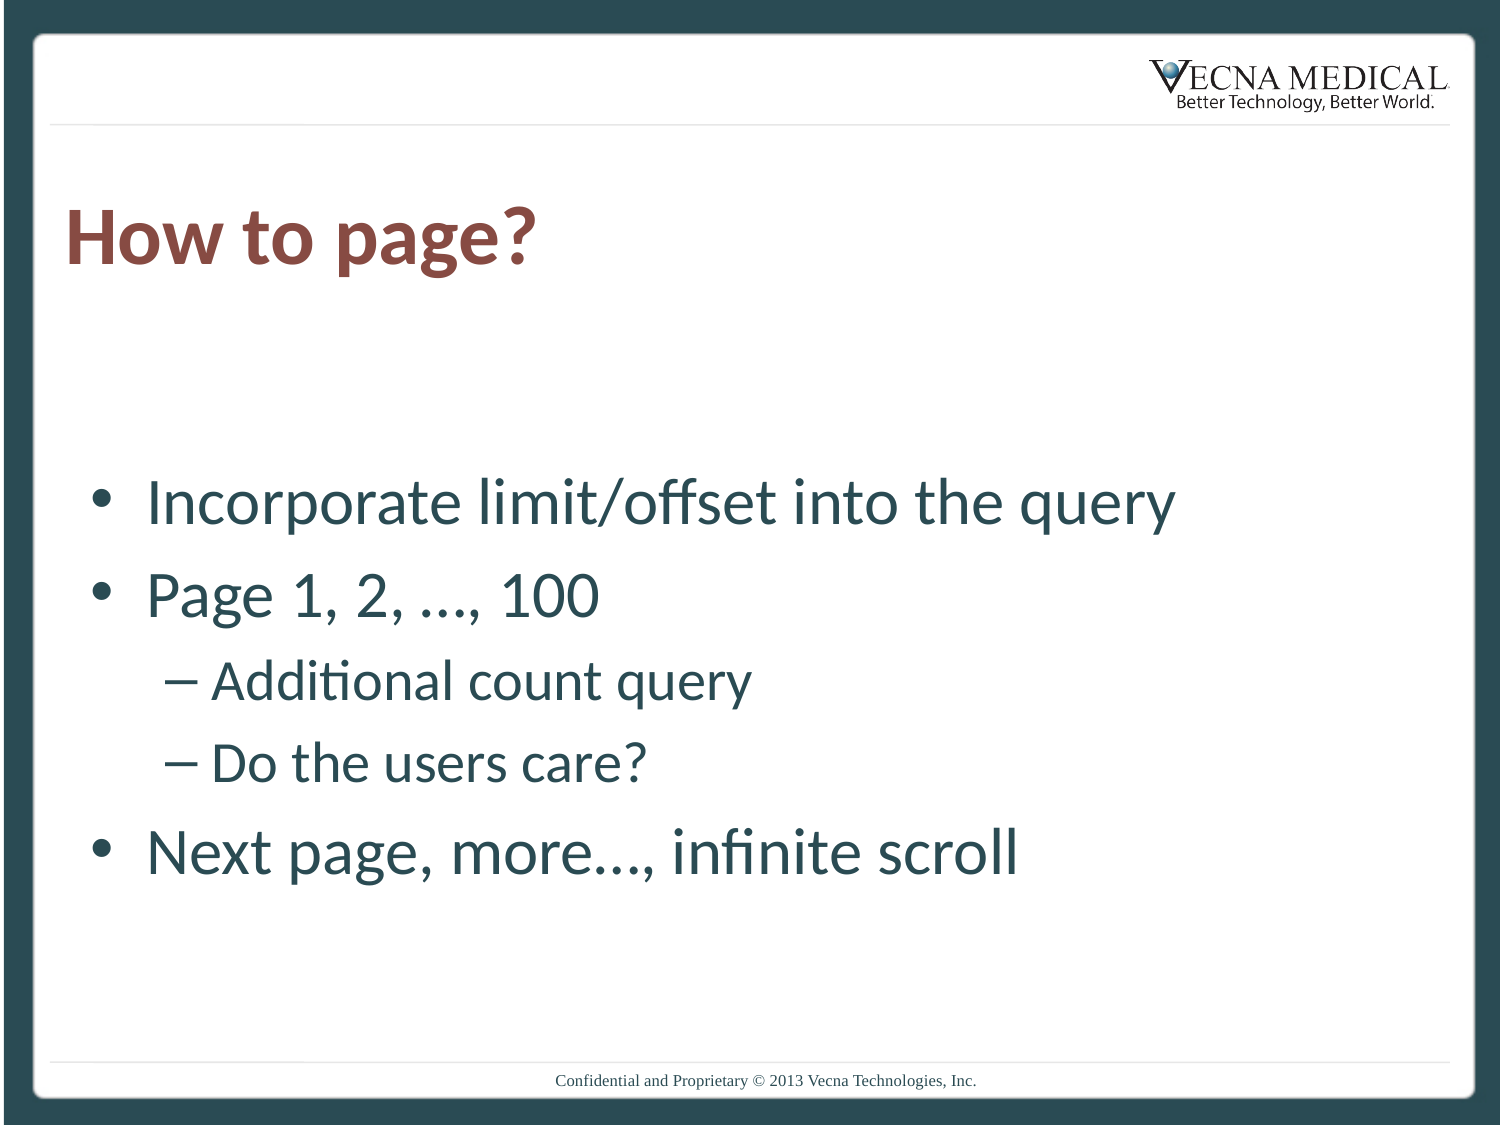

# How to page?
Incorporate limit/offset into the query
Page 1, 2, …, 100
Additional count query
Do the users care?
Next page, more…, infinite scroll